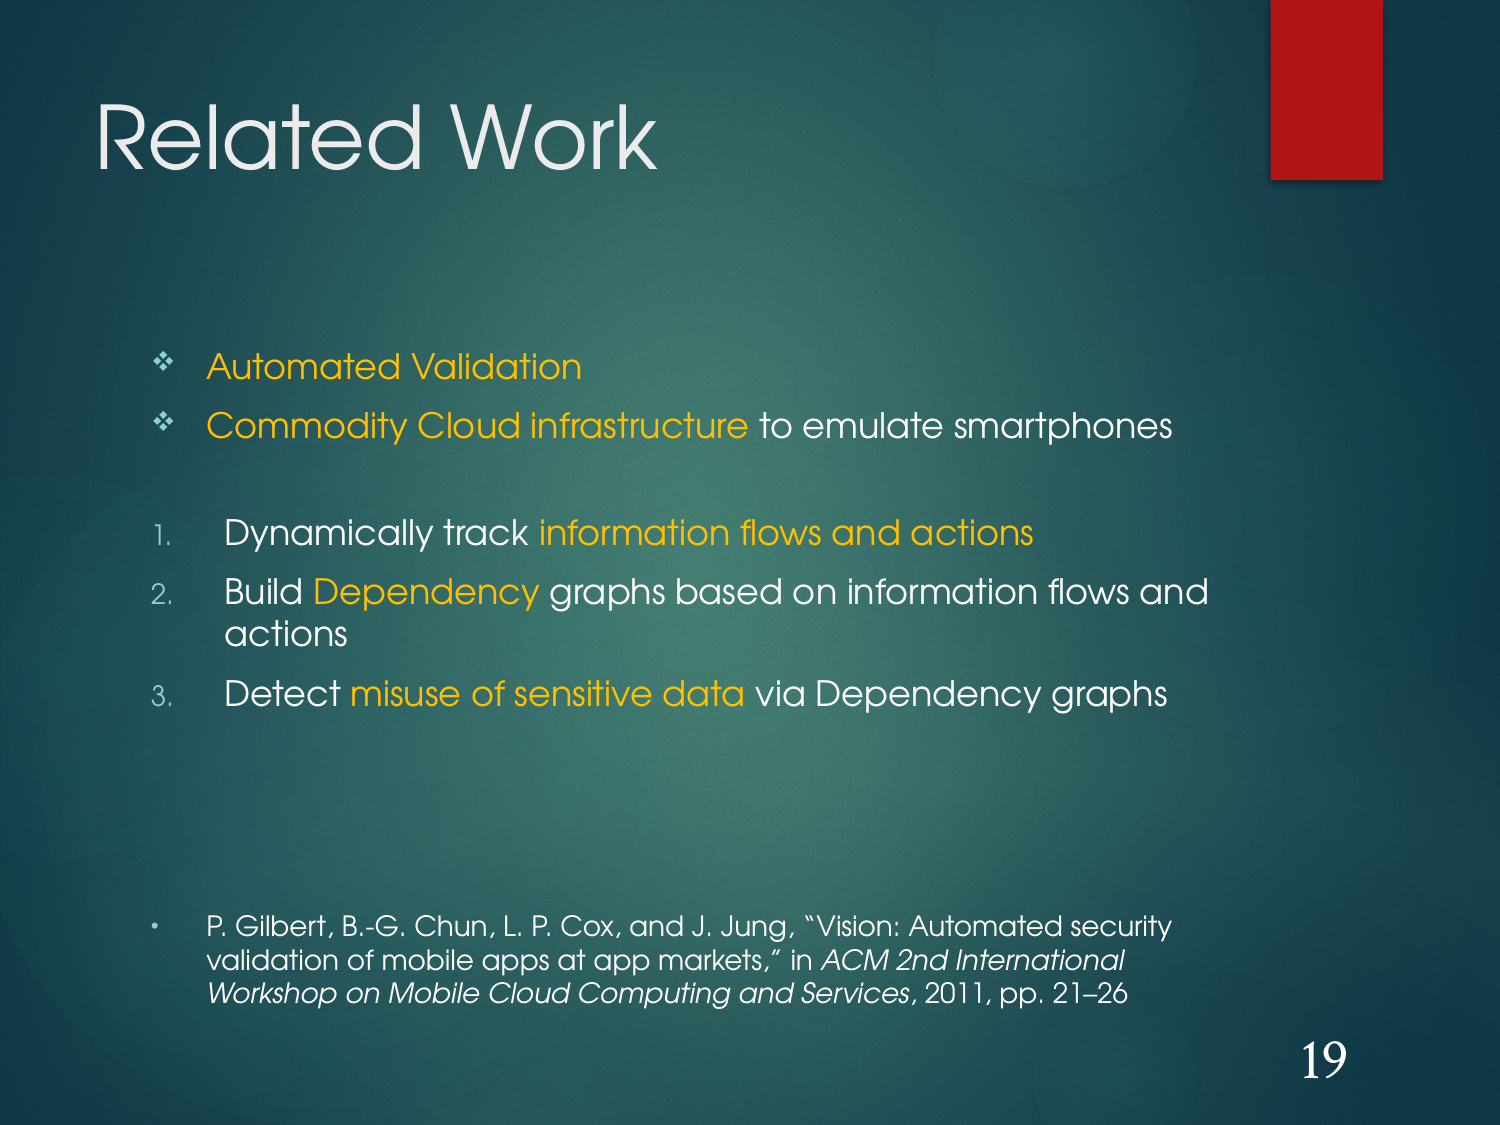

# Related Work
Automated Validation
Commodity Cloud infrastructure to emulate smartphones

Dynamically track information flows and actions
Build Dependency graphs based on information flows and actions
Detect misuse of sensitive data via Dependency graphs

P. Gilbert, B.-G. Chun, L. P. Cox, and J. Jung, “Vision: Automated security validation of mobile apps at app markets,” in ACM 2nd International Workshop on Mobile Cloud Computing and Services, 2011, pp. 21–26

19